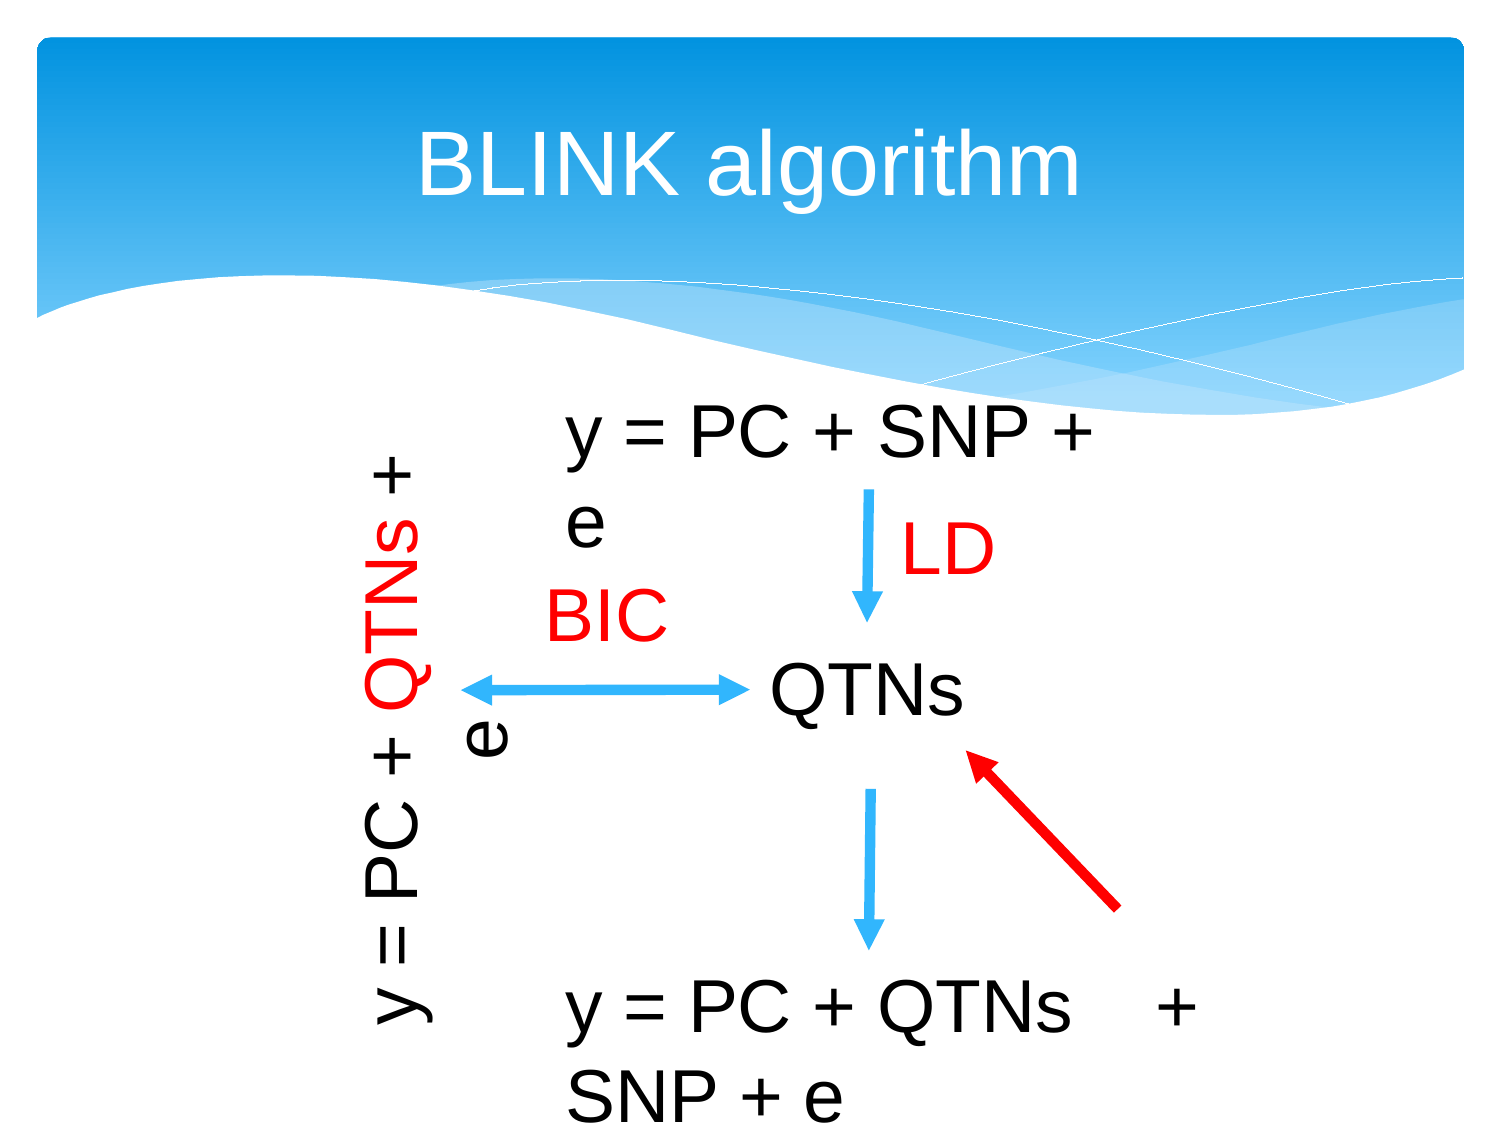

# BLINK algorithm
y = PC + SNP + e
LD
BIC
QTNs
y = PC + QTNs + e
y = PC + QTNs    + SNP + e